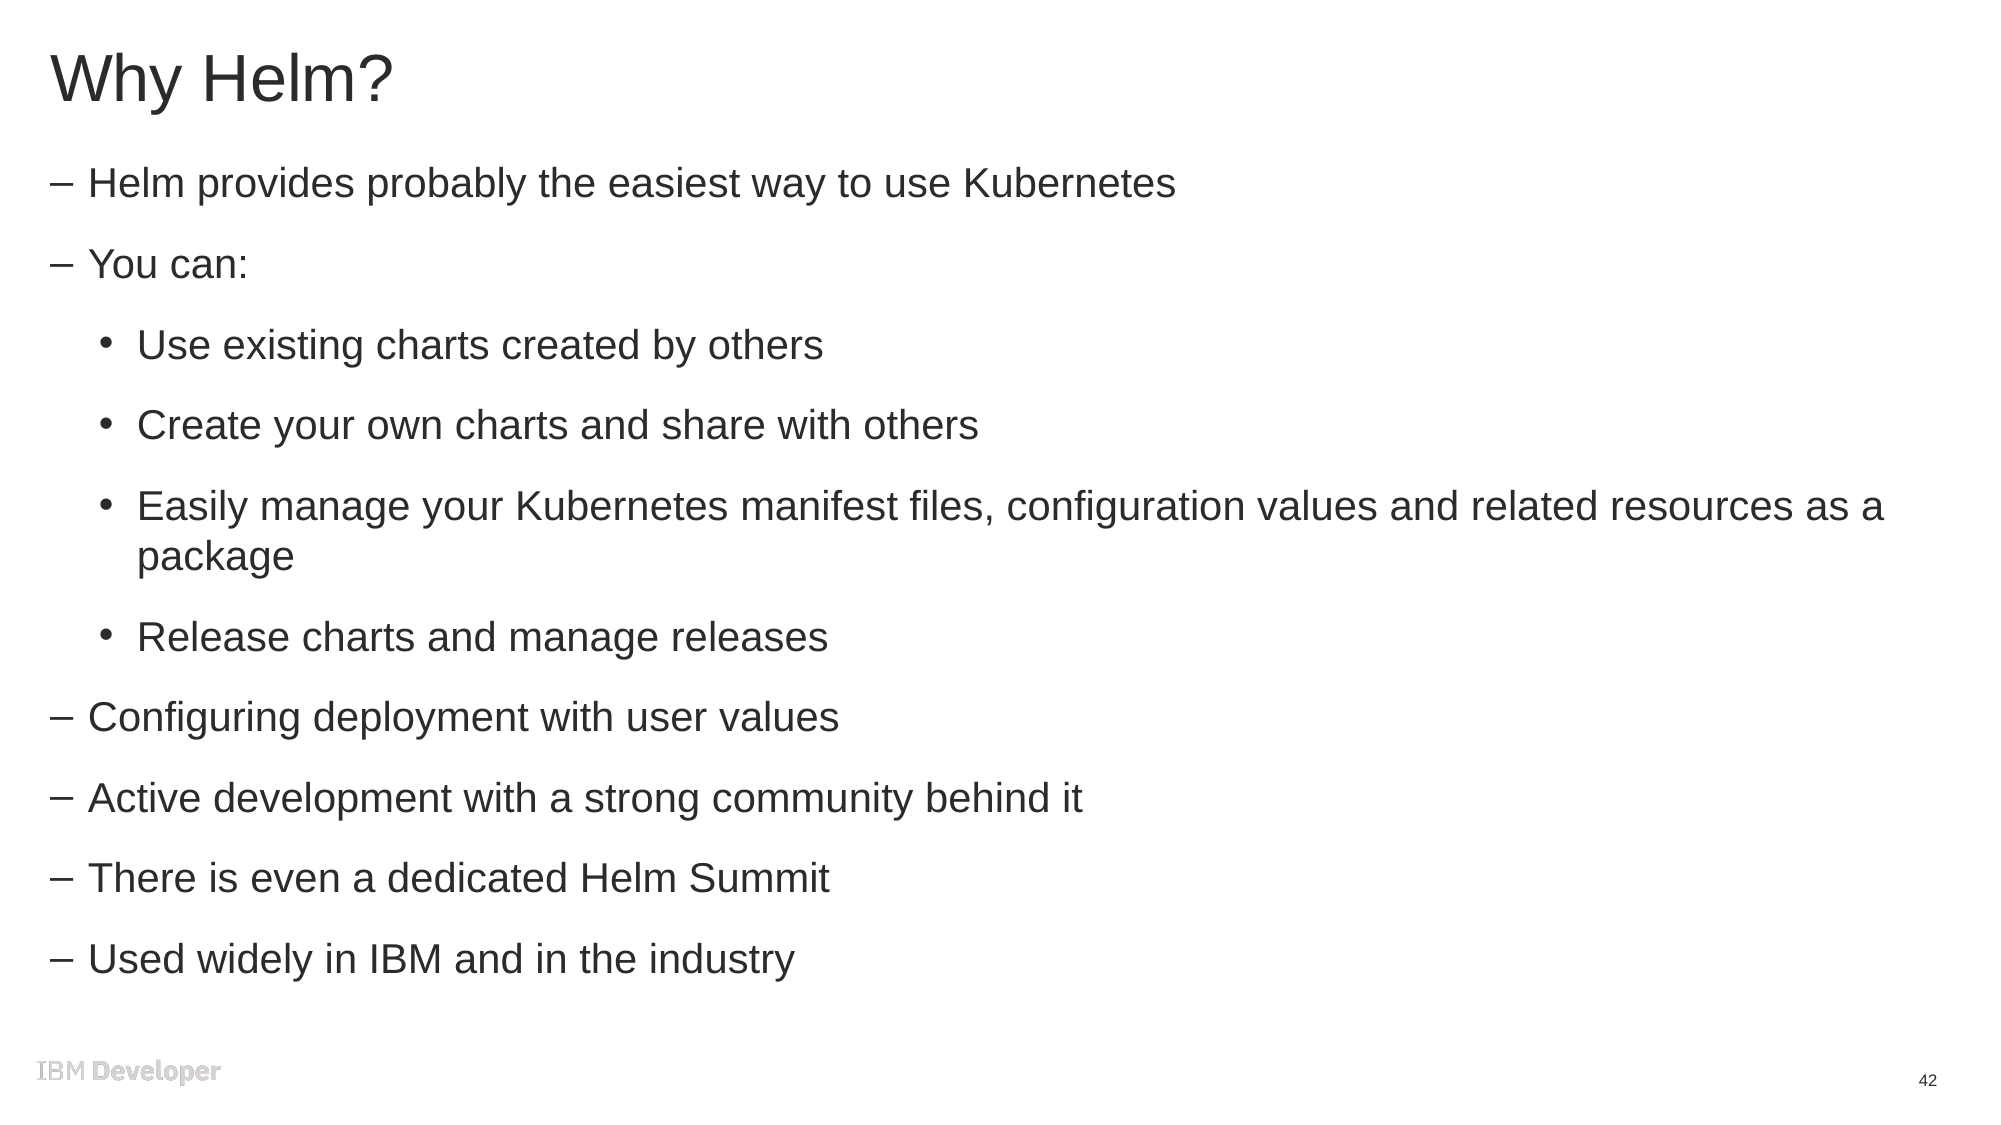

# Why Helm?
Helm provides probably the easiest way to use Kubernetes
You can:
Use existing charts created by others
Create your own charts and share with others
Easily manage your Kubernetes manifest files, configuration values and related resources as a package
Release charts and manage releases
Configuring deployment with user values
Active development with a strong community behind it
There is even a dedicated Helm Summit
Used widely in IBM and in the industry
42